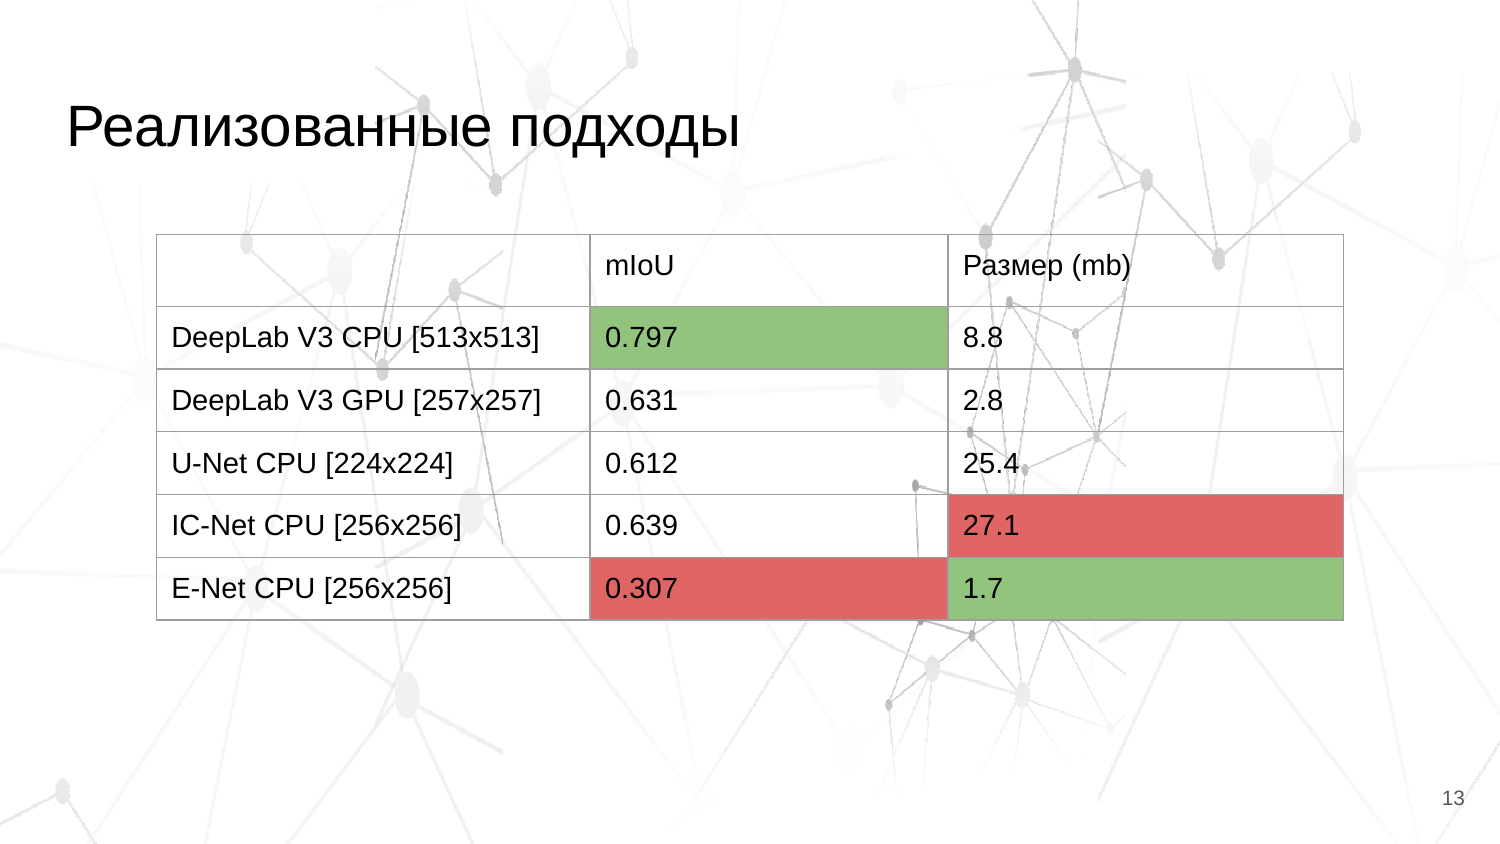

# Реализованные подходы
|  | mIoU | Размер (mb) |
| --- | --- | --- |
| DeepLab V3 CPU [513x513] | 0.797 | 8.8 |
| DeepLab V3 GPU [257x257] | 0.631 | 2.8 |
| U-Net CPU [224x224] | 0.612 | 25.4 |
| IC-Net CPU [256x256] | 0.639 | 27.1 |
| E-Net CPU [256x256] | 0.307 | 1.7 |
13